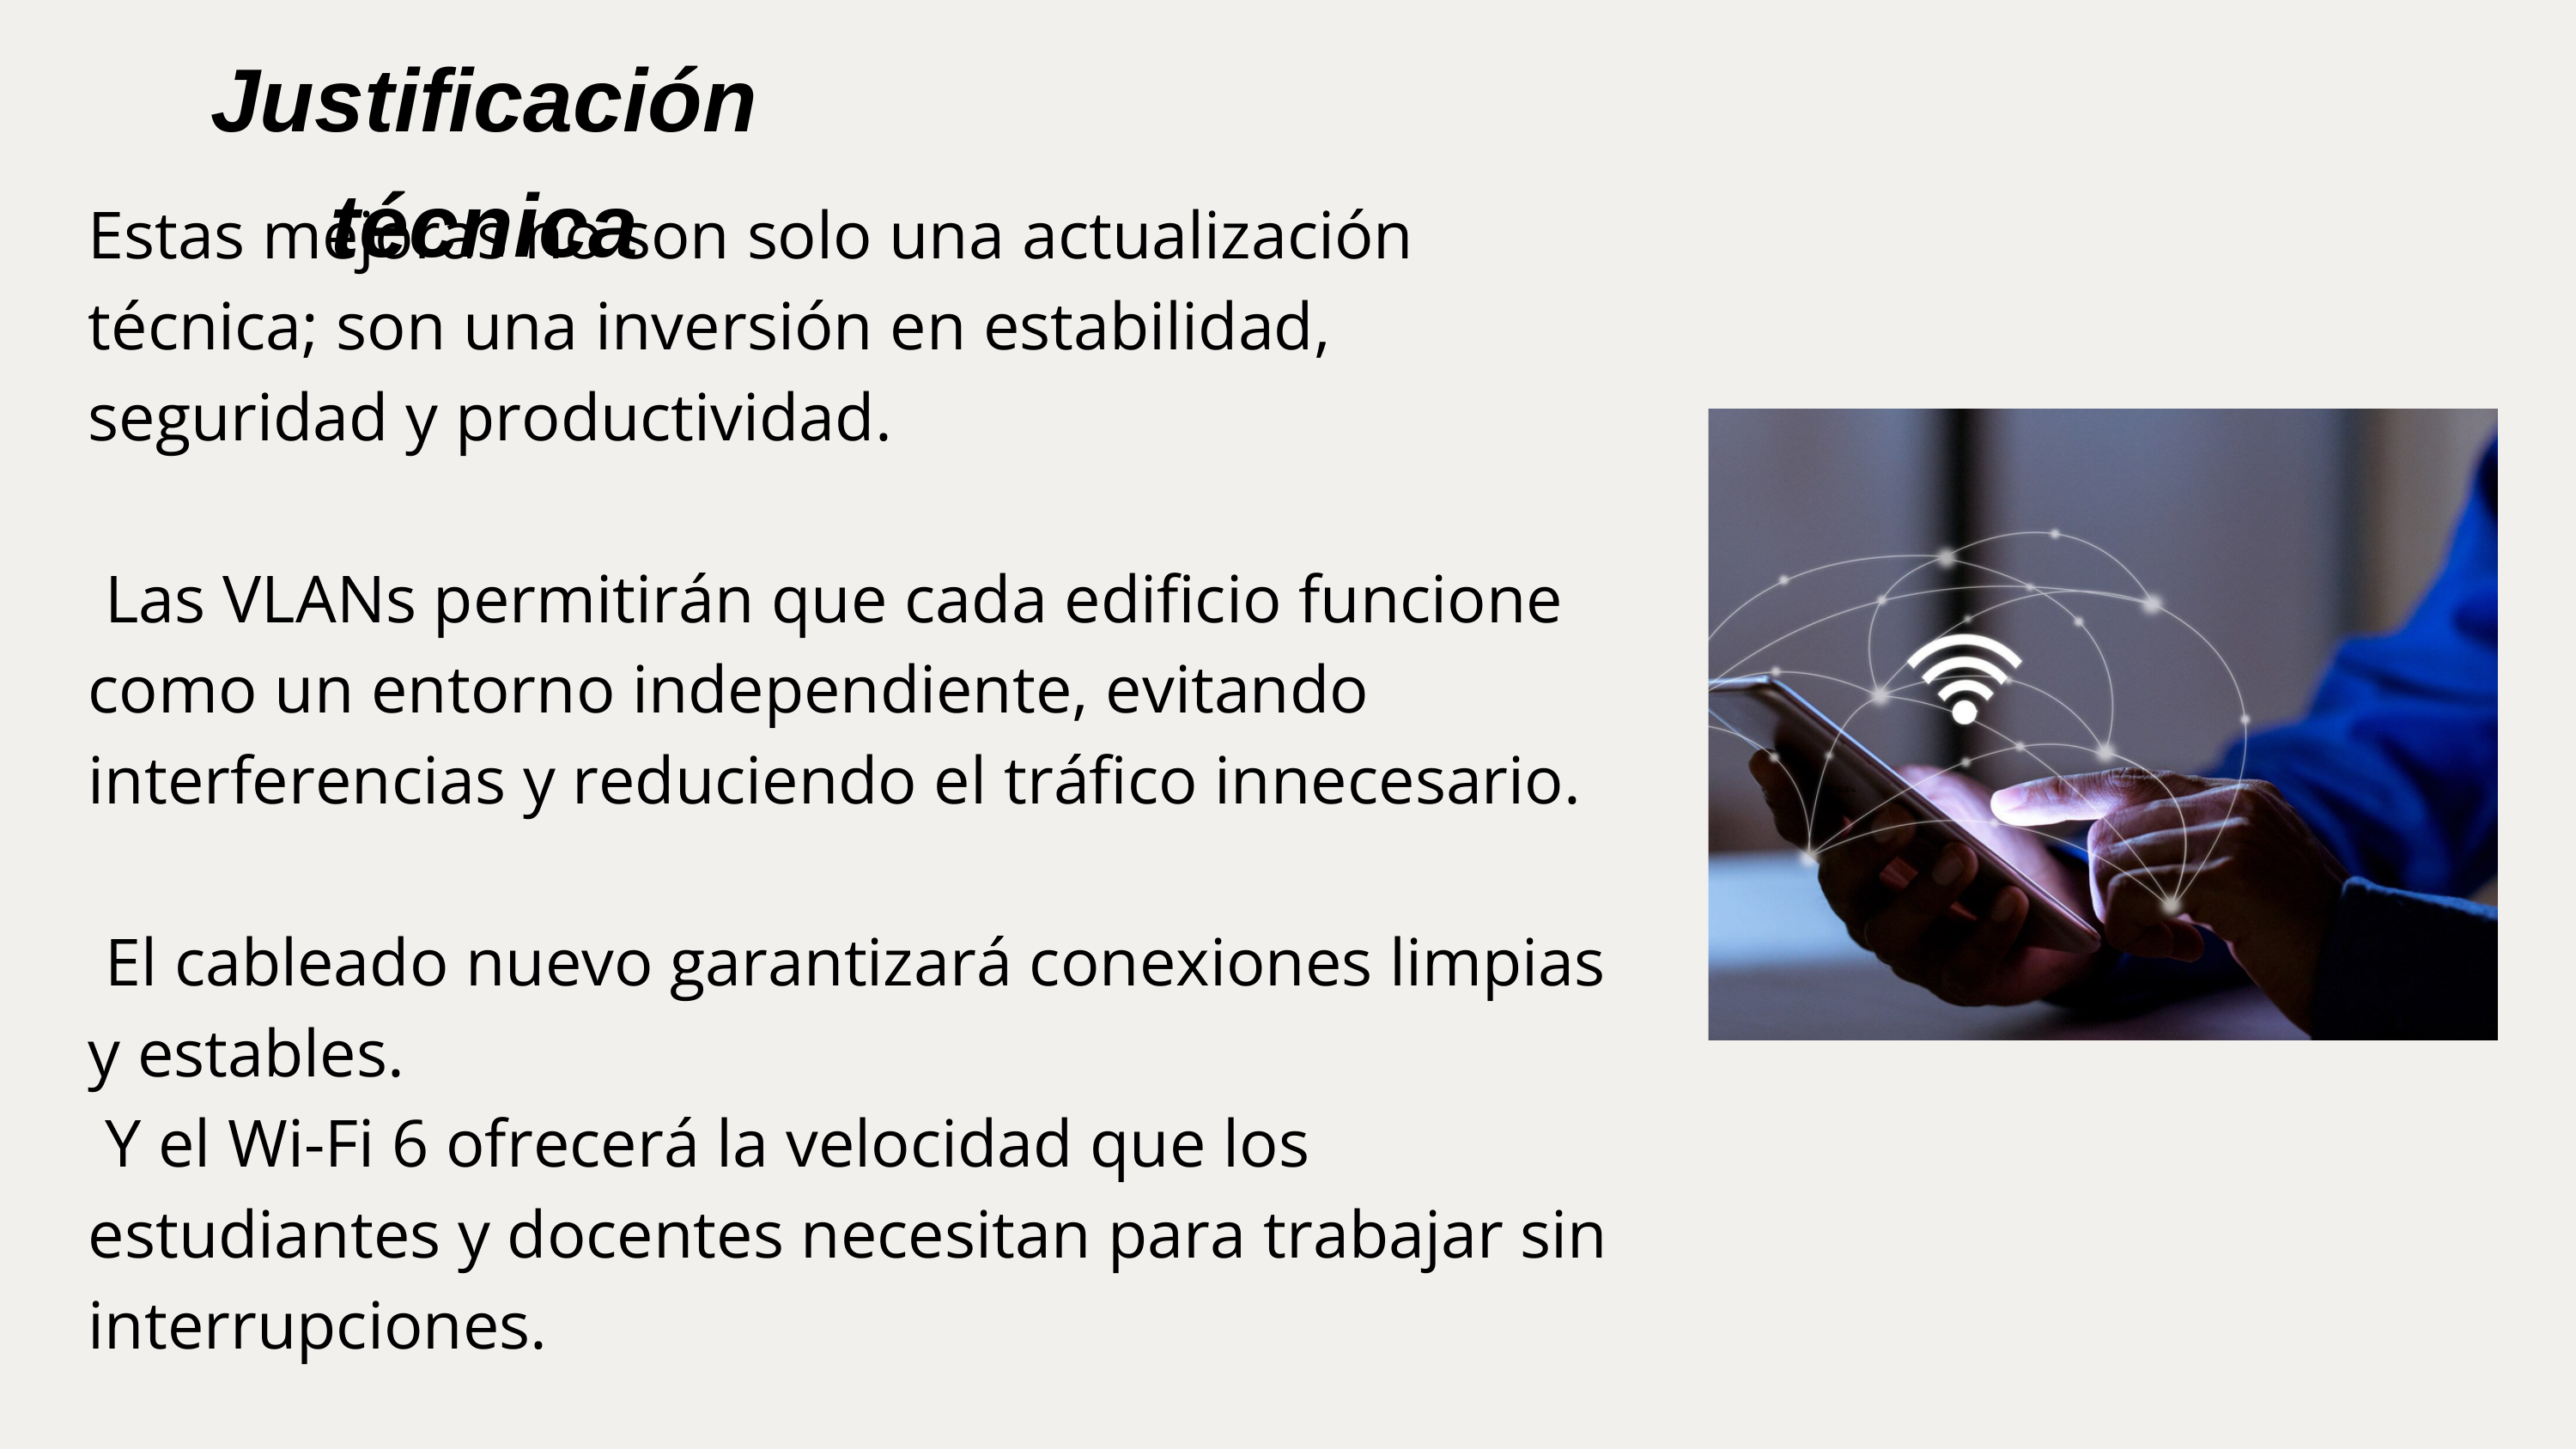

Justificación técnica
Estas mejoras no son solo una actualización técnica; son una inversión en estabilidad, seguridad y productividad.

 Las VLANs permitirán que cada edificio funcione como un entorno independiente, evitando interferencias y reduciendo el tráfico innecesario.

 El cableado nuevo garantizará conexiones limpias y estables.
 Y el Wi-Fi 6 ofrecerá la velocidad que los estudiantes y docentes necesitan para trabajar sin interrupciones.